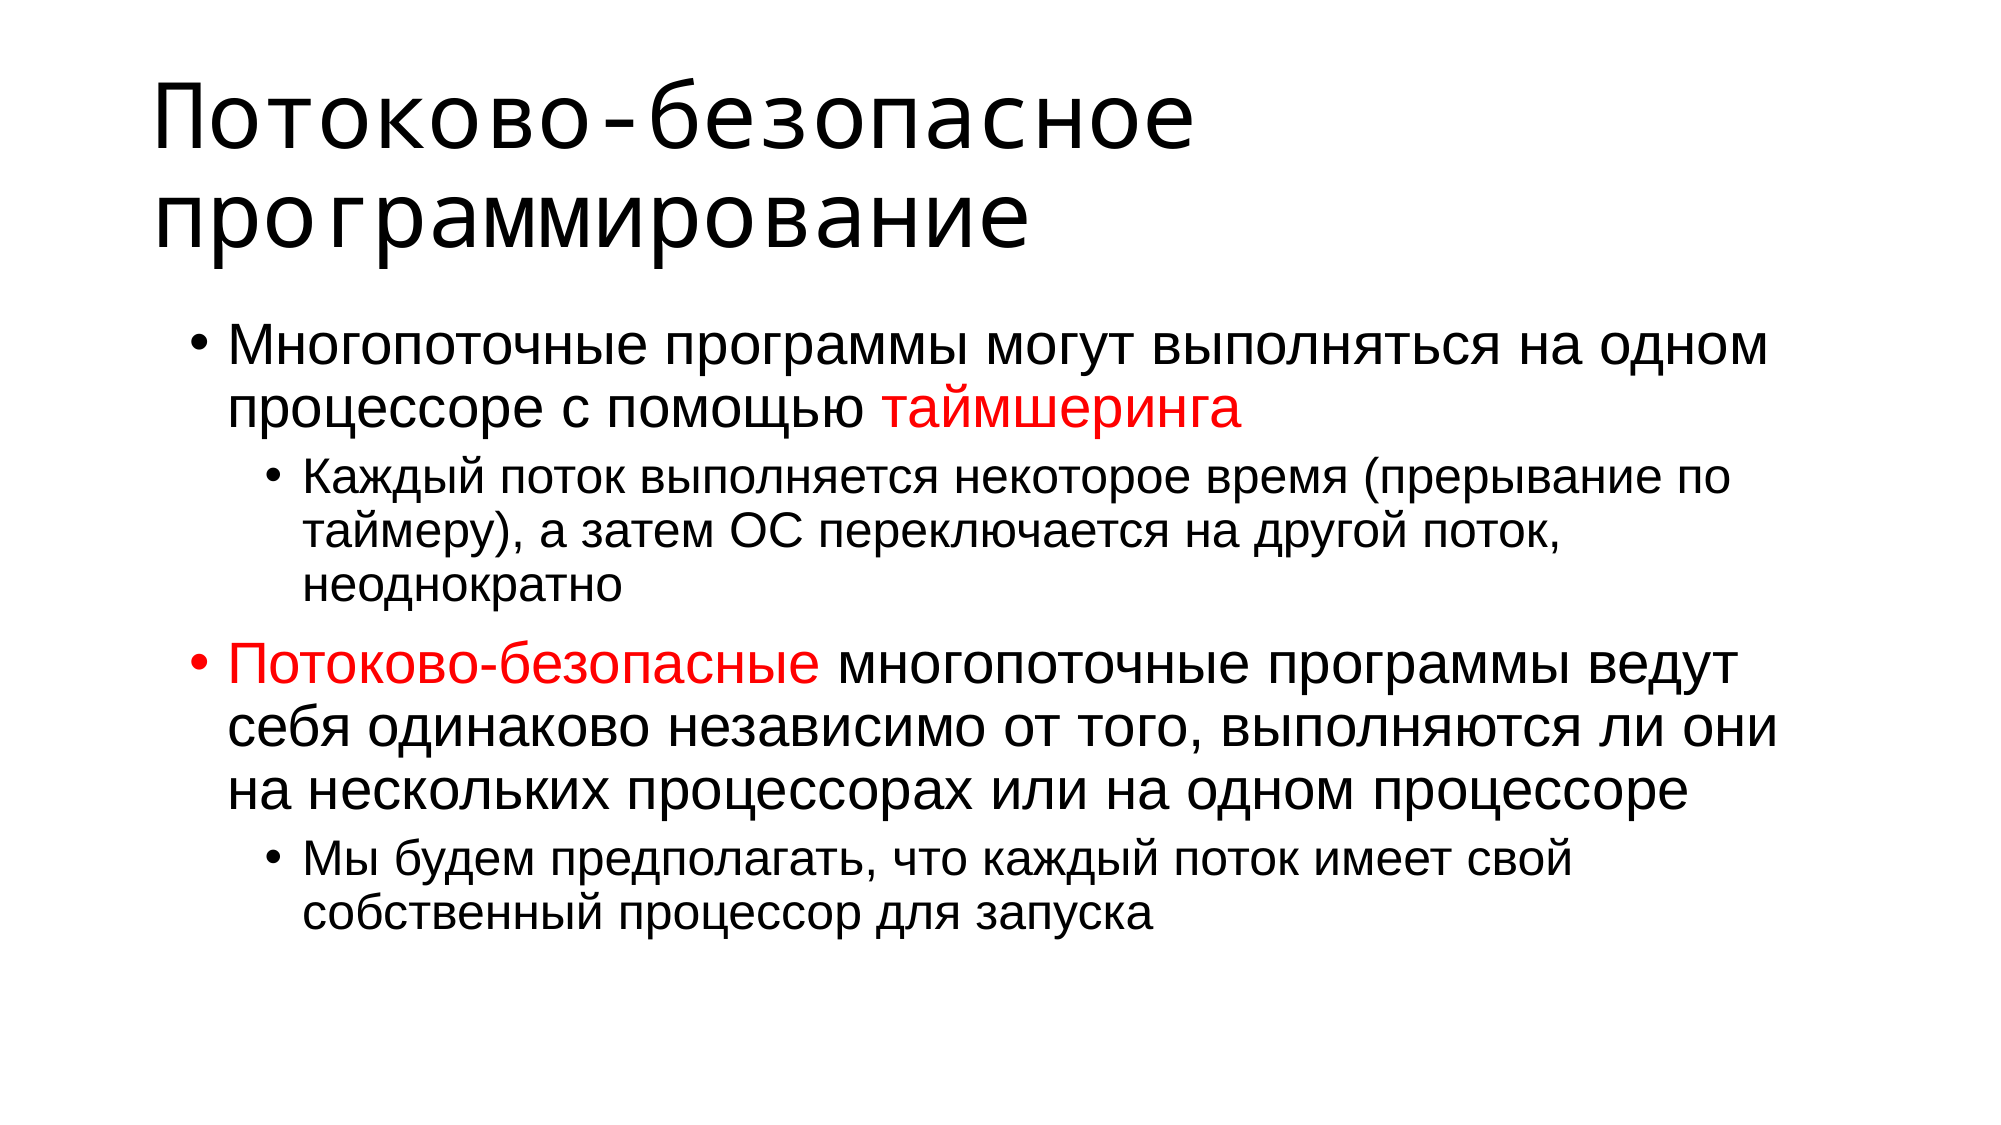

# Потоково-безопасное программирование
Многопоточные программы могут выполняться на одном процессоре с помощью таймшеринга
Каждый поток выполняется некоторое время (прерывание по таймеру), а затем ОС переключается на другой поток, неоднократно
Потоково-безопасные многопоточные программы ведут себя одинаково независимо от того, выполняются ли они на нескольких процессорах или на одном процессоре
Мы будем предполагать, что каждый поток имеет свой собственный процессор для запуска